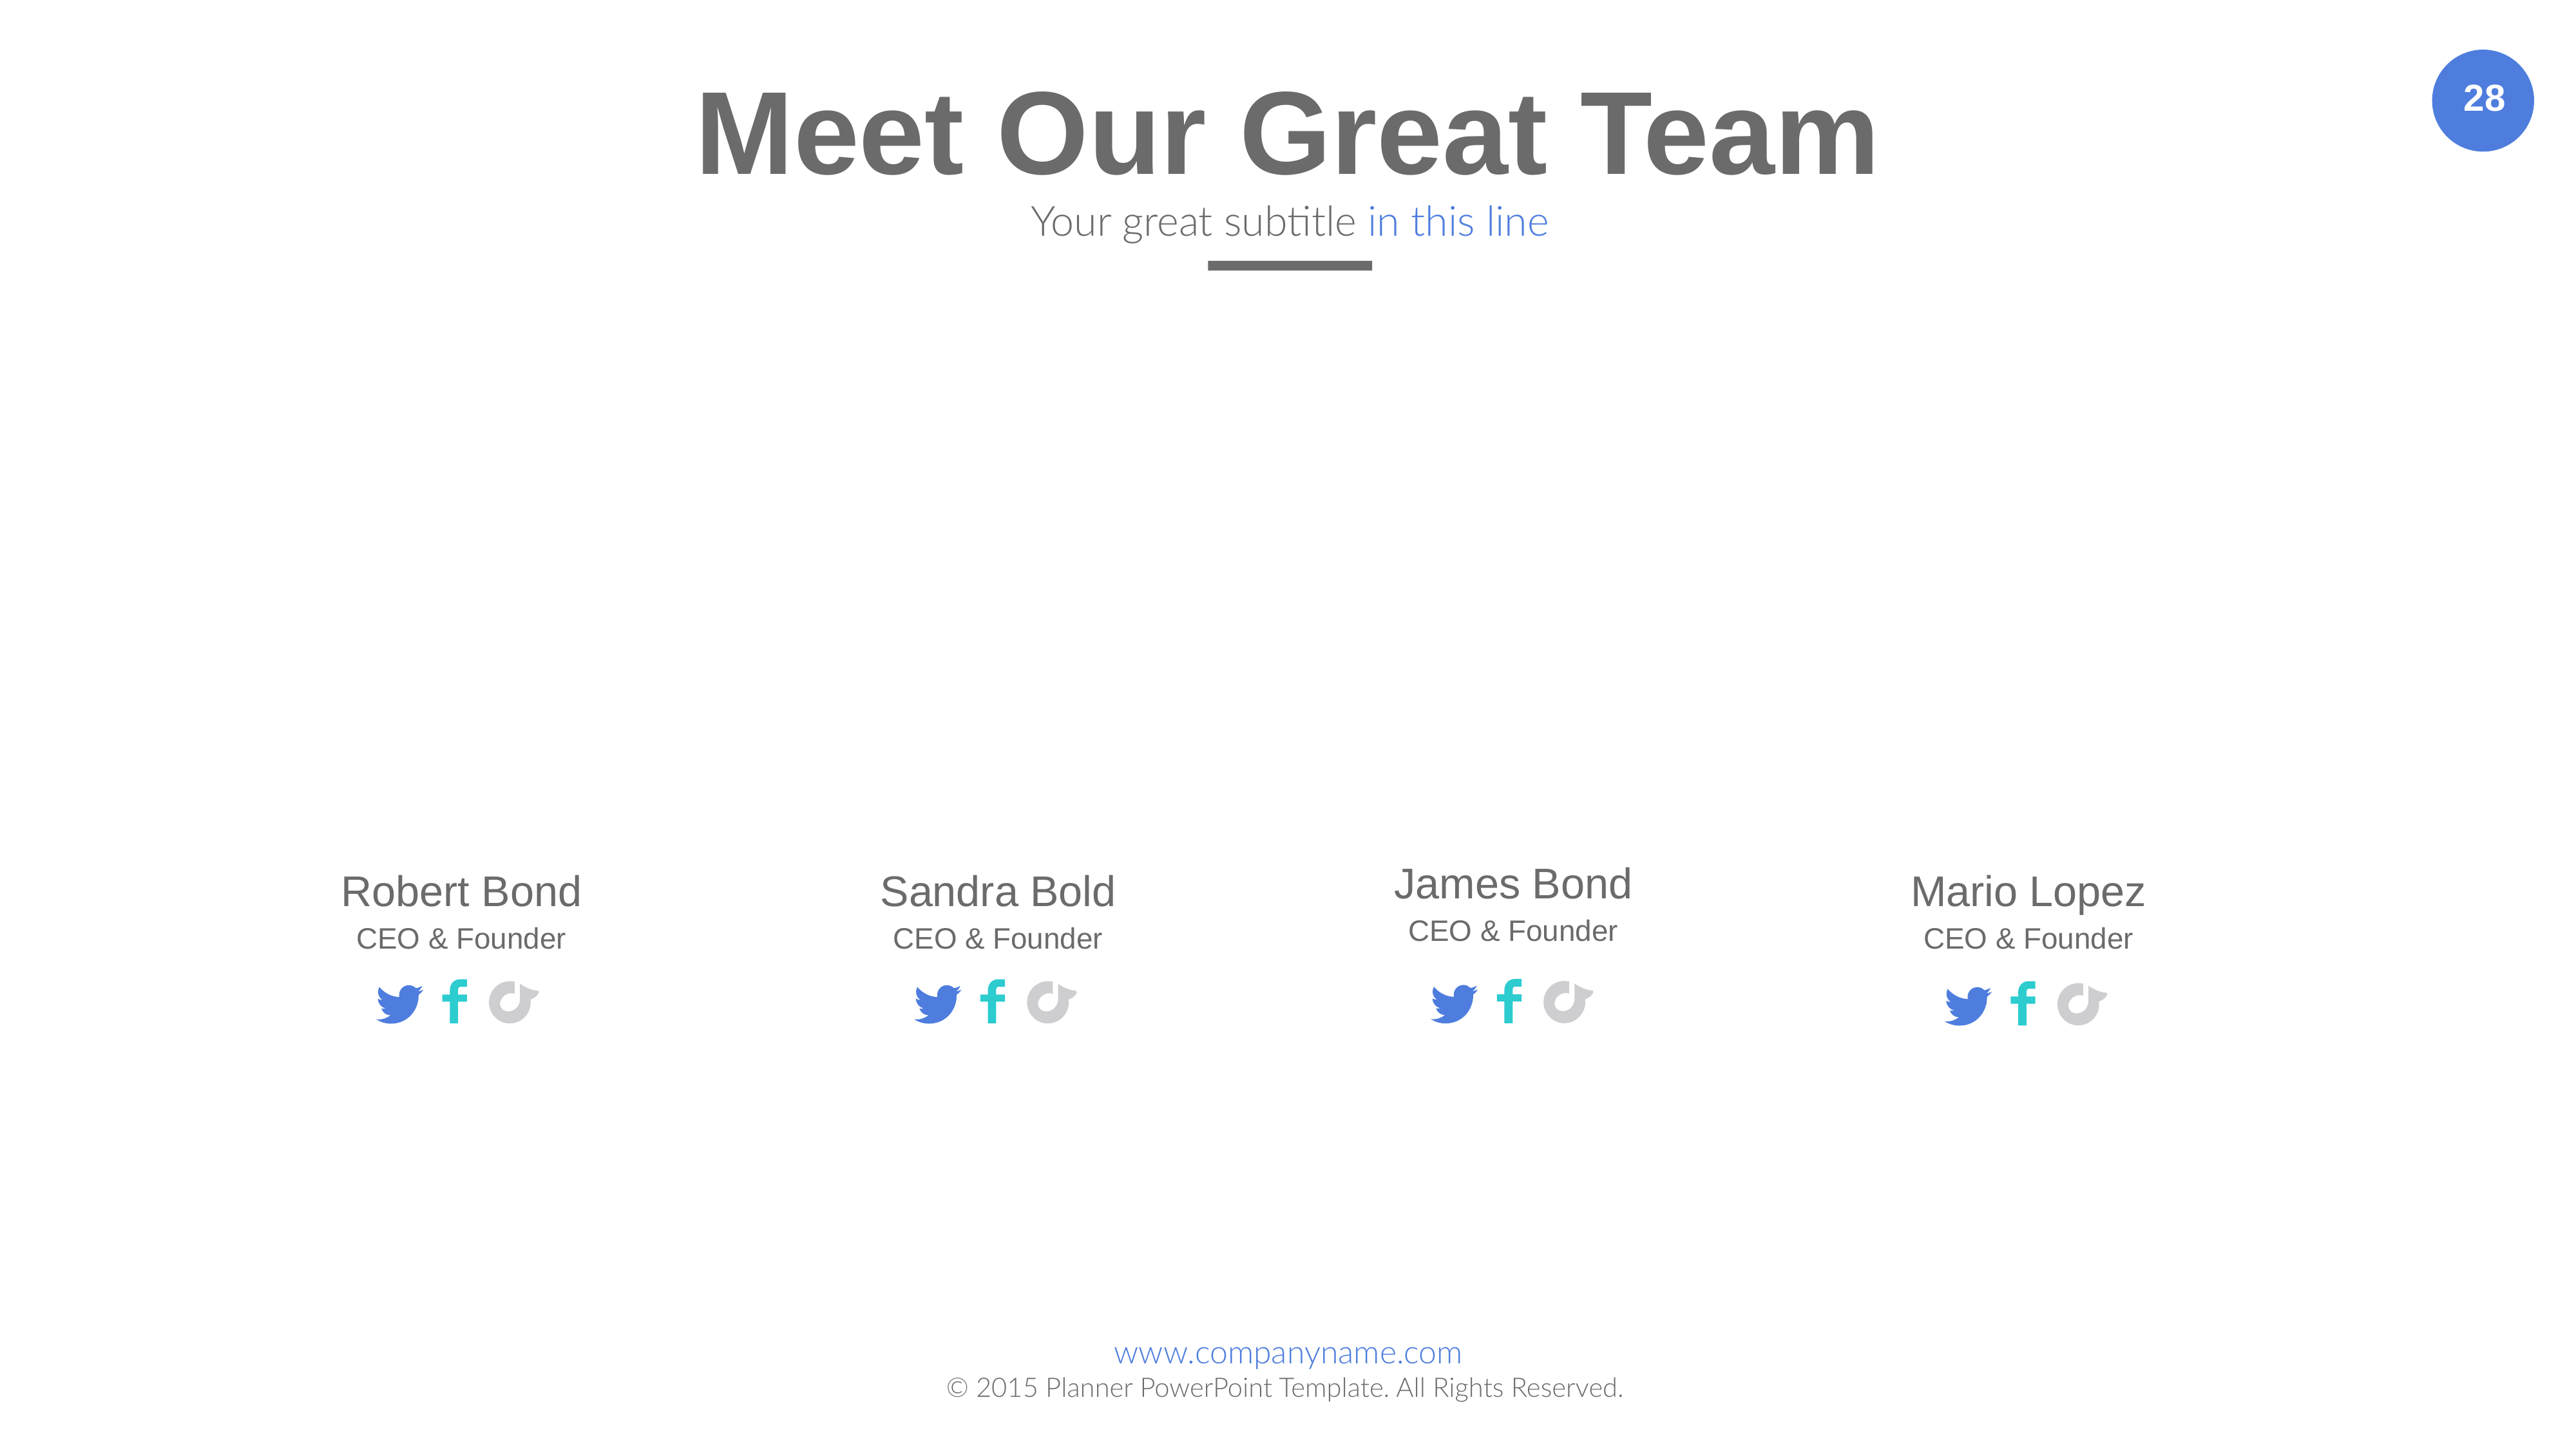

Meet Our Great Team
Your great subtitle in this line

James Bond
CEO & Founder
Robert Bond
CEO & Founder
Sandra Bold
CEO & Founder
Mario Lopez
CEO & Founder